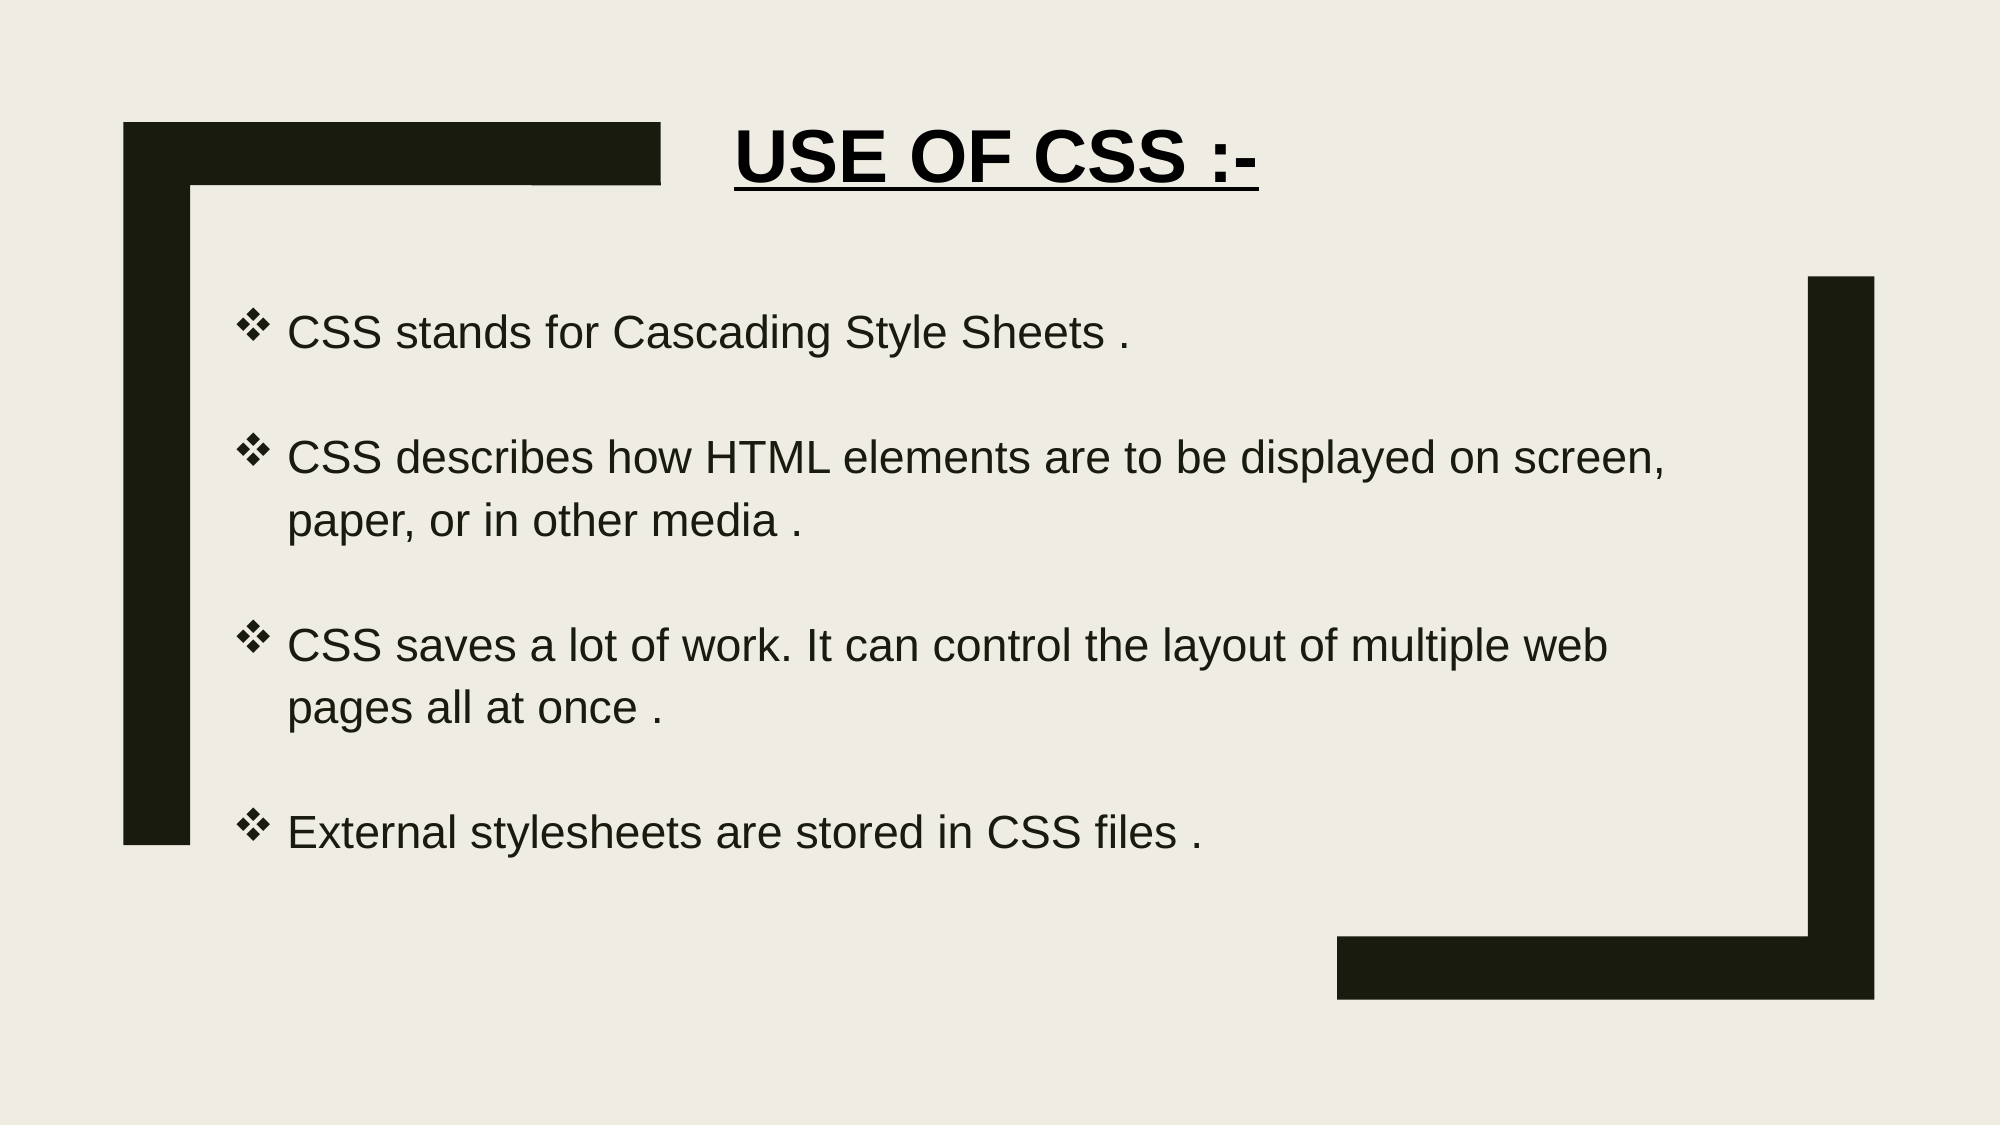

USE OF CSS :-
CSS stands for Cascading Style Sheets .

CSS describes how HTML elements are to be displayed on screen, paper, or in other media .

CSS saves a lot of work. It can control the layout of multiple web pages all at once .

External stylesheets are stored in CSS files .